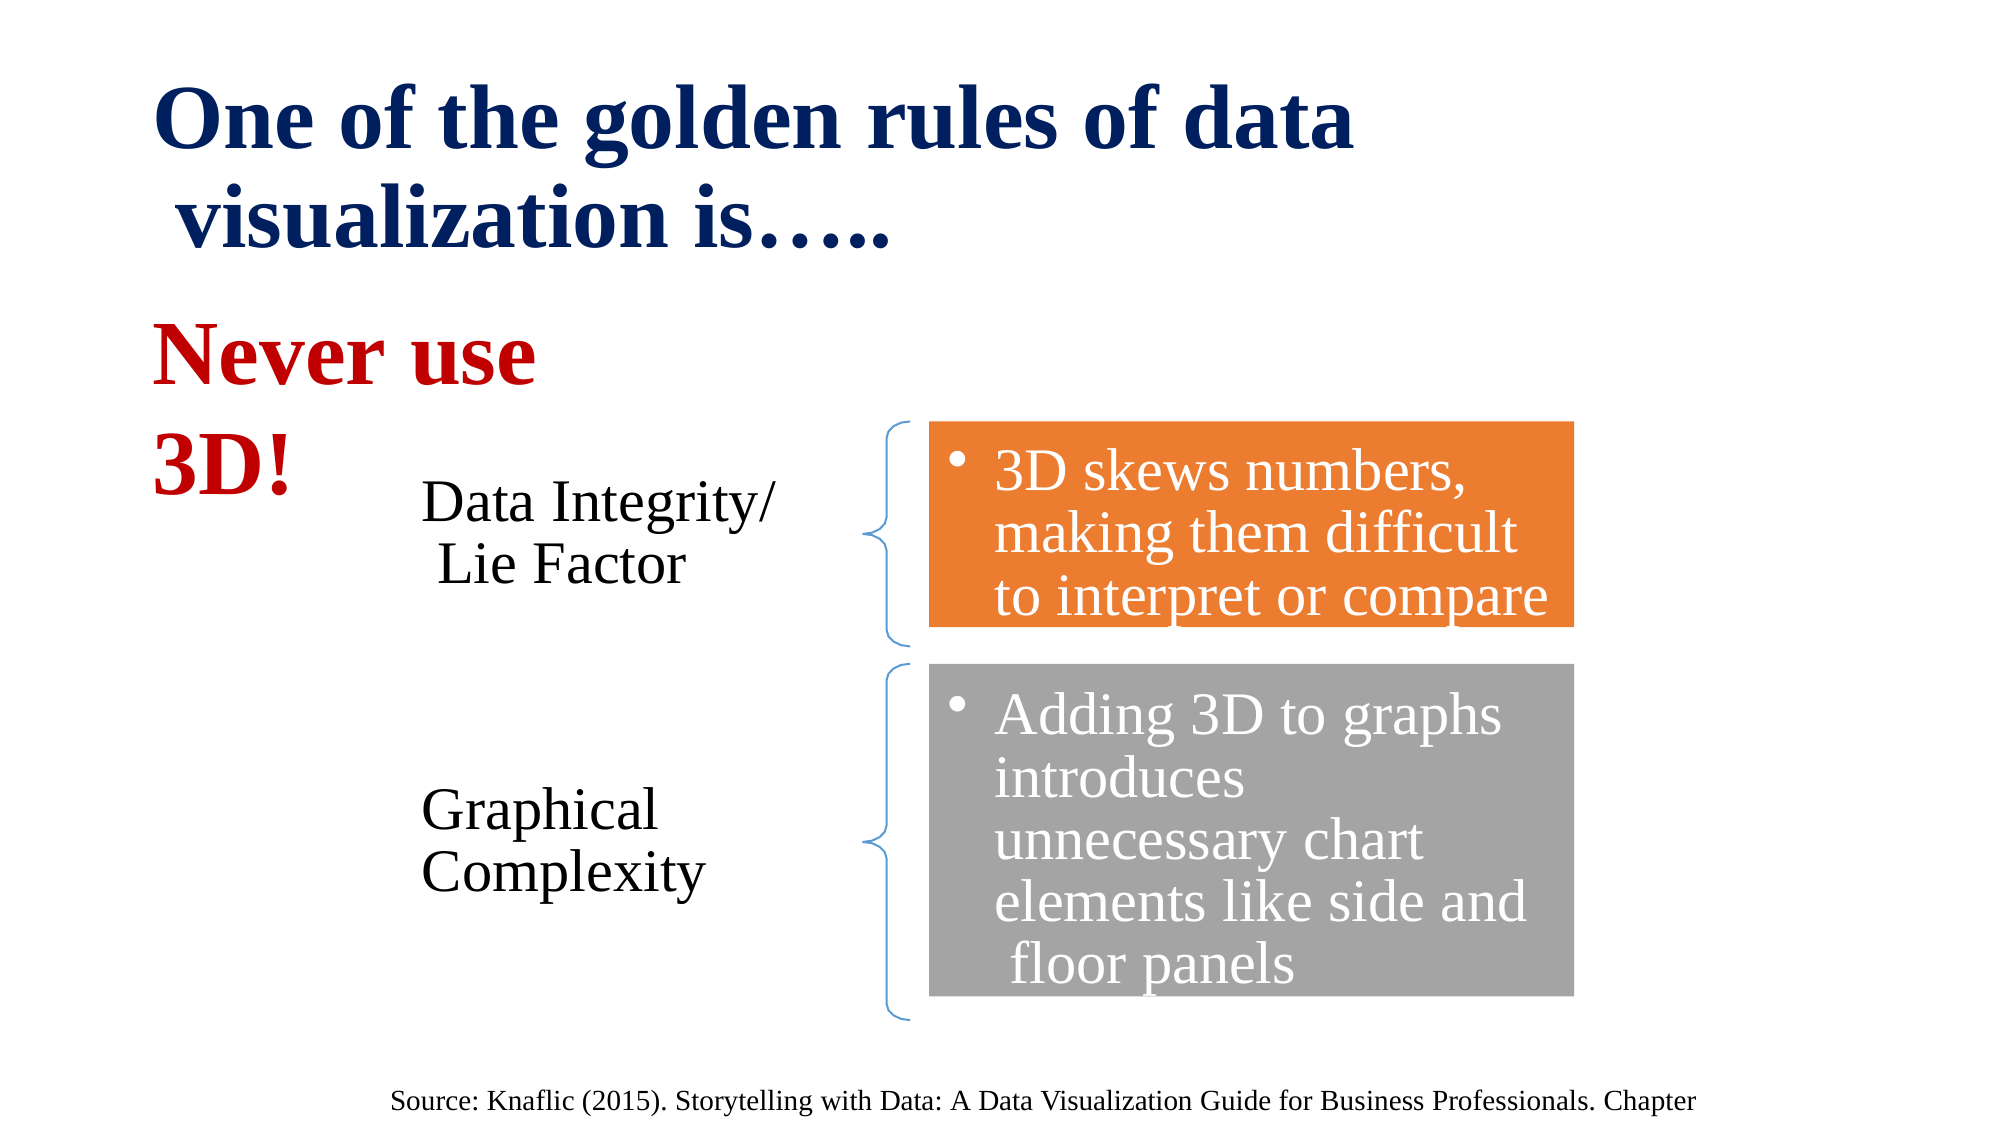

# One of the golden rules of data  visualization is…..
Never use 3D!

3D skews numbers,  making them difficult  to interpret or compare
Data Integrity/  Lie Factor

Adding 3D to graphs  introduces  unnecessary chart  elements like side and  floor panels
Graphical  Complexity
Source: Knaflic (2015). Storytelling with Data: A Data Visualization Guide for Business Professionals. Chapter 2.